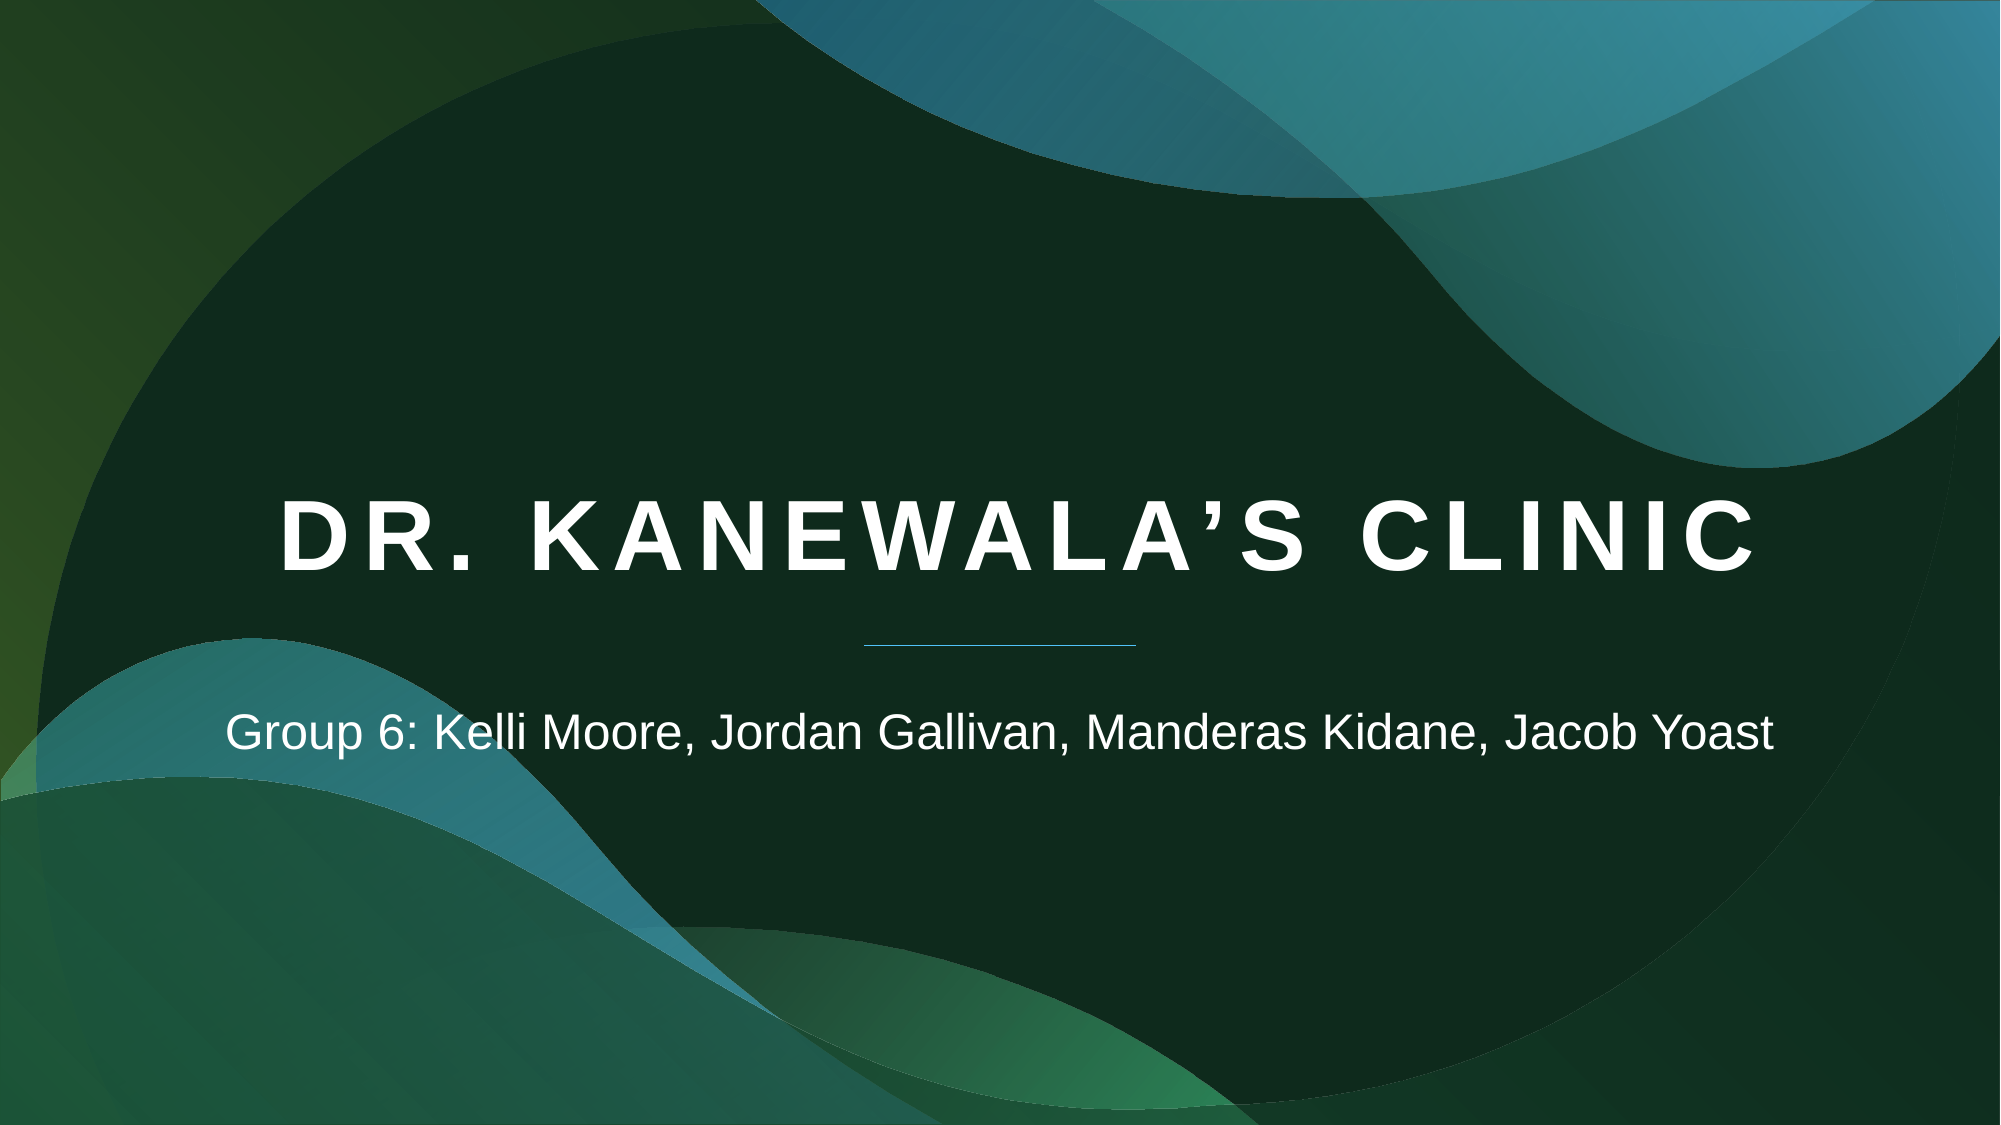

# Dr. Kanewala’s clinic
Group 6: Kelli Moore, Jordan Gallivan, Manderas Kidane, Jacob Yoast